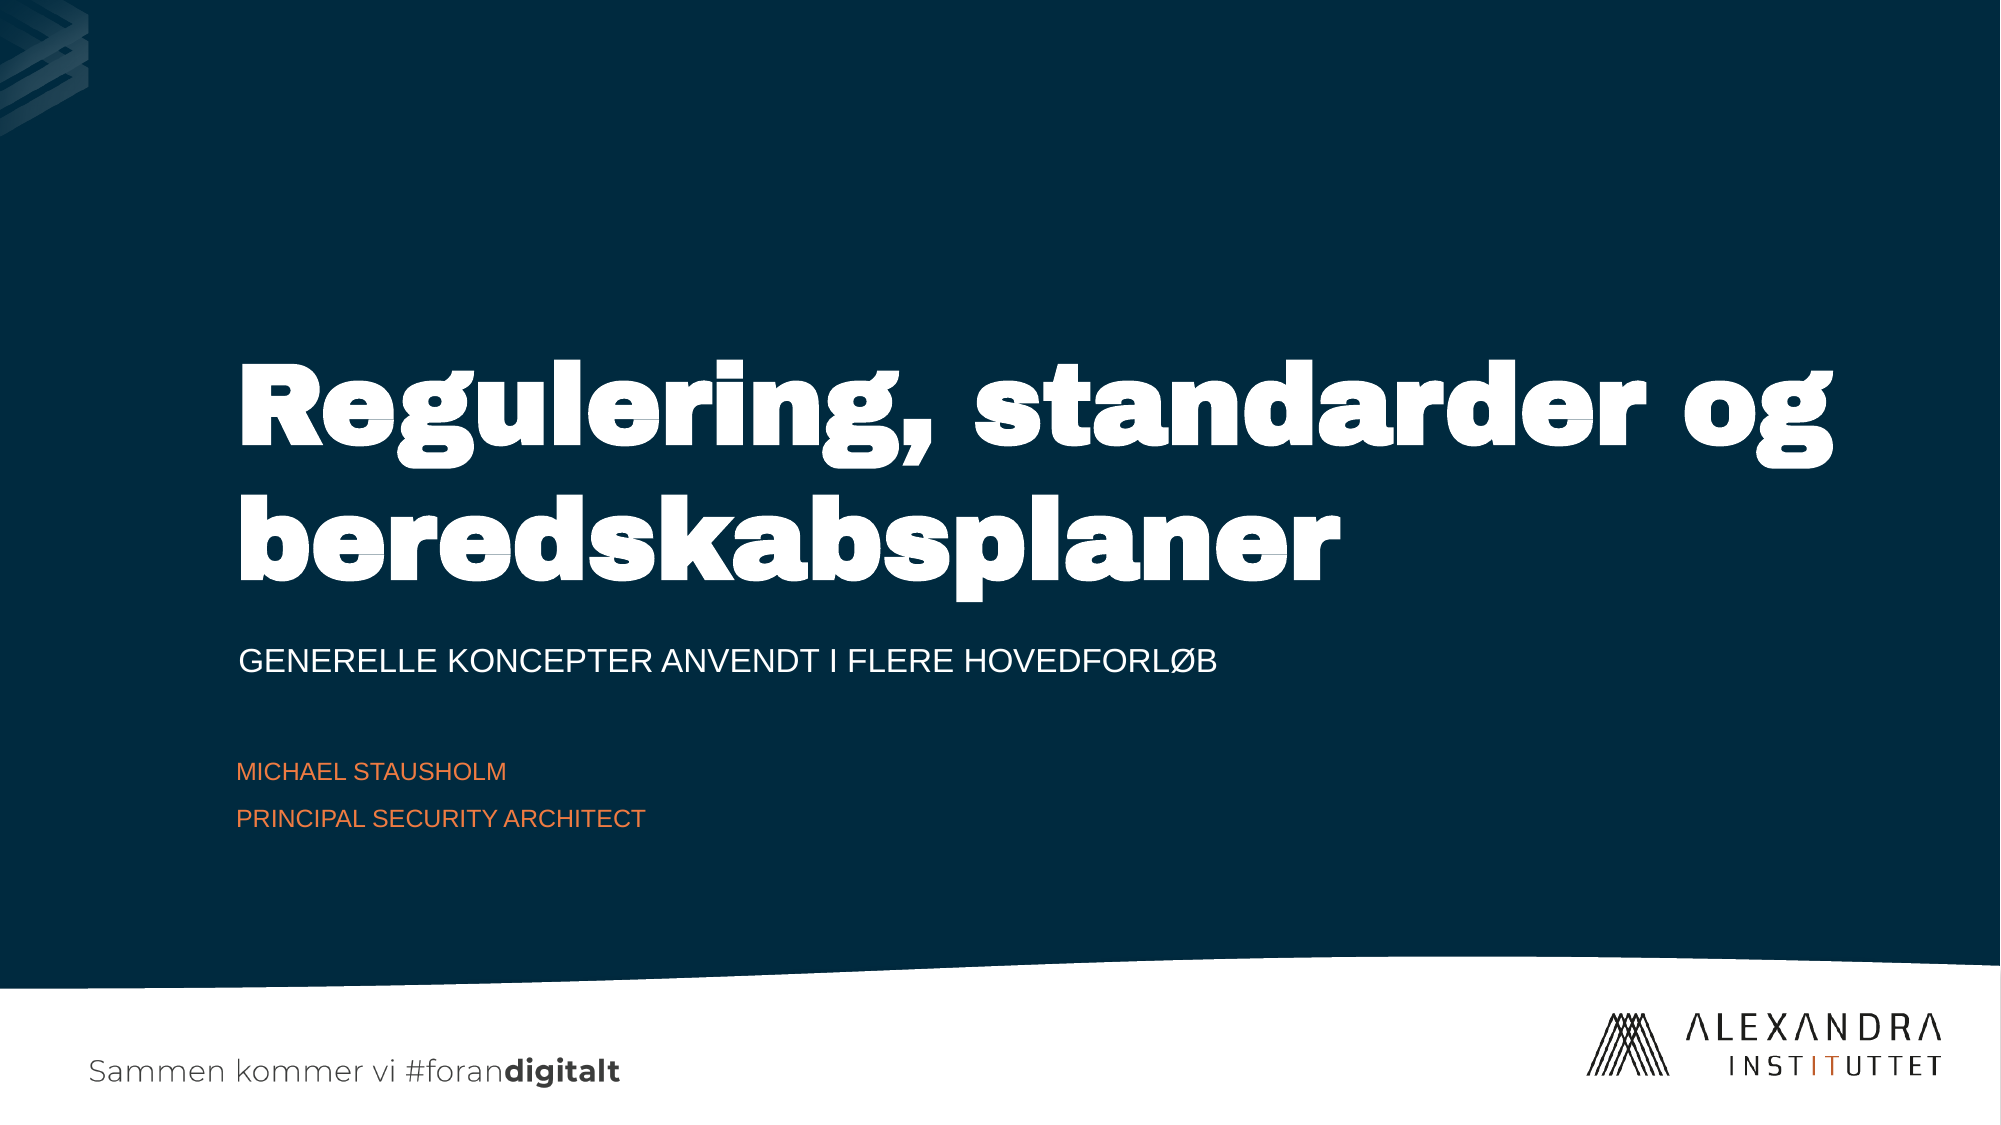

# Regulering, standarder og beredskabsplaner
Generelle koncepter anvendt I flere hovedforløb

Michael Stausholm
Principal Security Architect